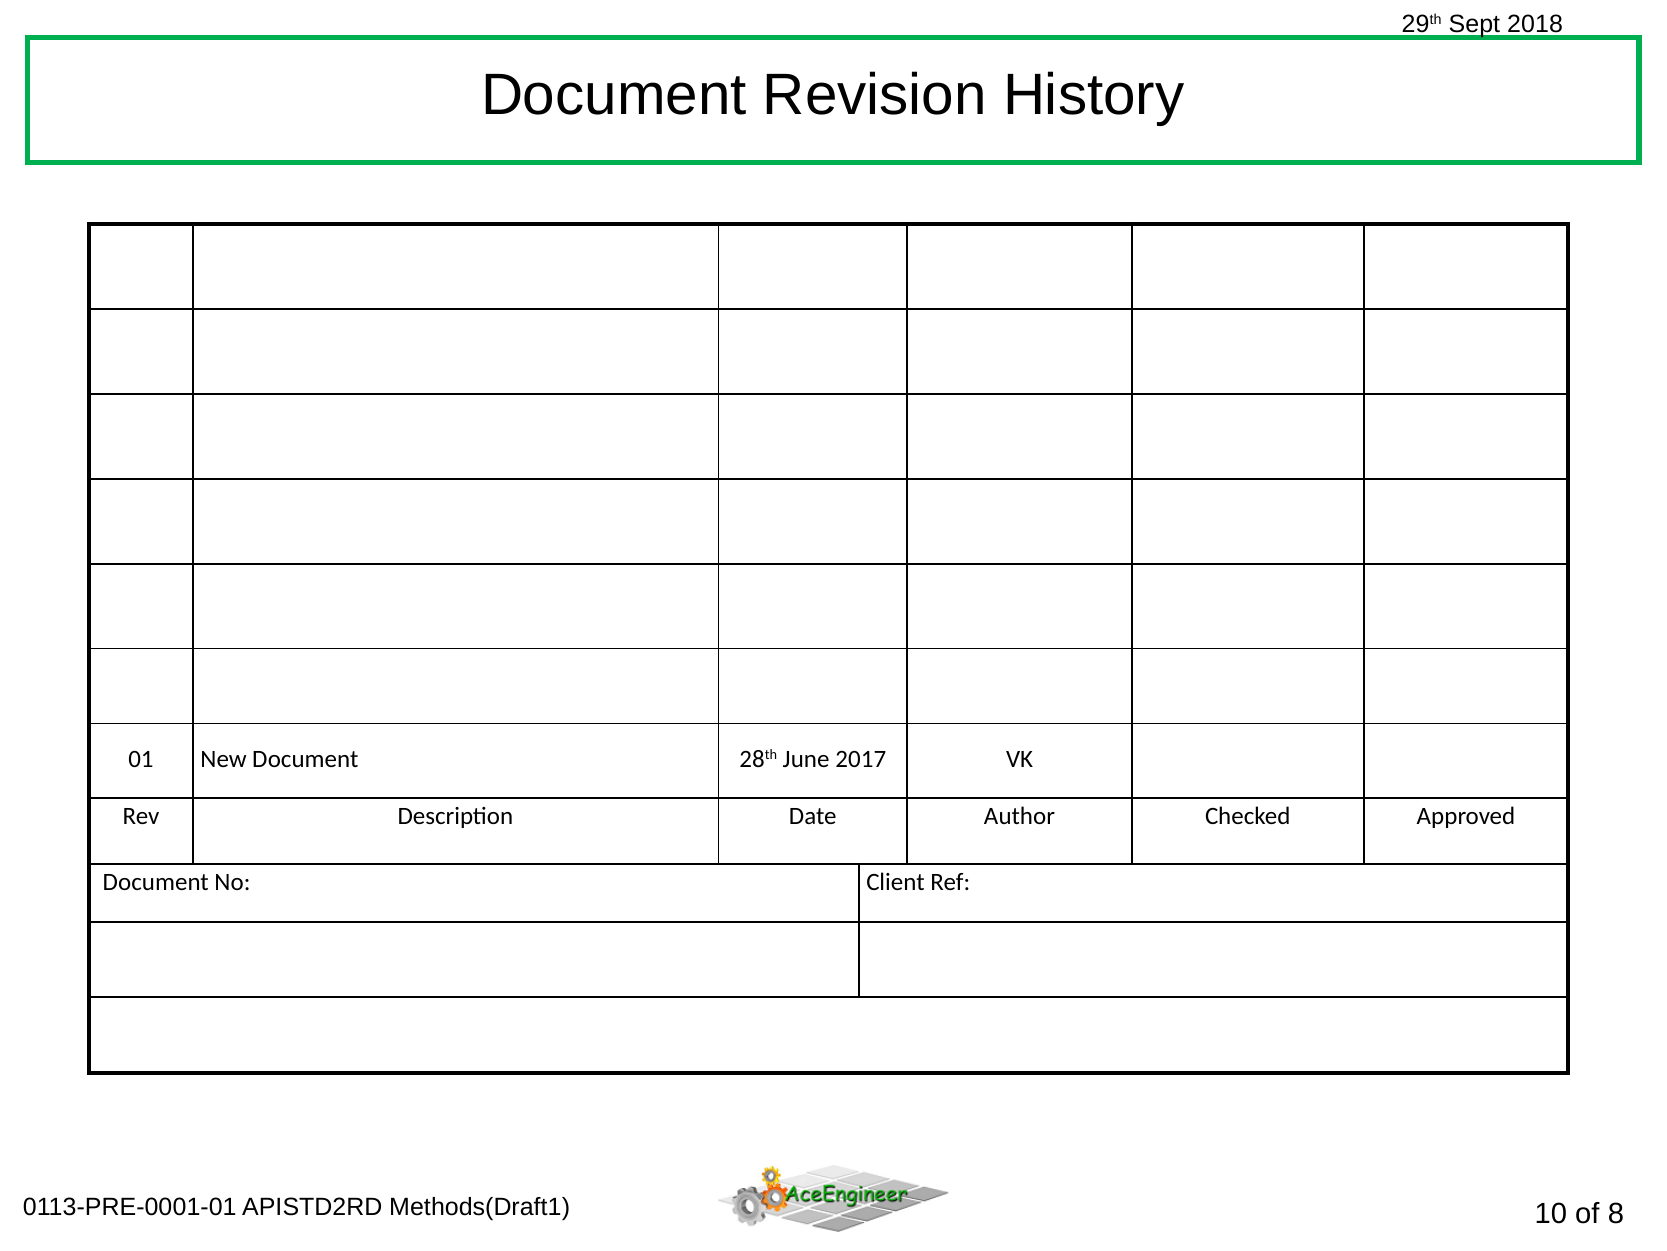

Document Revision History
|  |  |  |  |  |  |  |
| --- | --- | --- | --- | --- | --- | --- |
|  |  |  |  |  |  |  |
|  |  |  |  |  |  |  |
|  |  |  |  |  |  |  |
|  |  |  |  |  |  |  |
|  |  |  |  |  |  |  |
| 01 | New Document | 28th June 2017 |  | VK |  |  |
| Rev | Description | Date |  | Author | Checked | Approved |
| Document No: |  |  | Client Ref: |  |  |  |
|  |  |  |  |  |  |  |
|  |  |  |  |  |  |  |